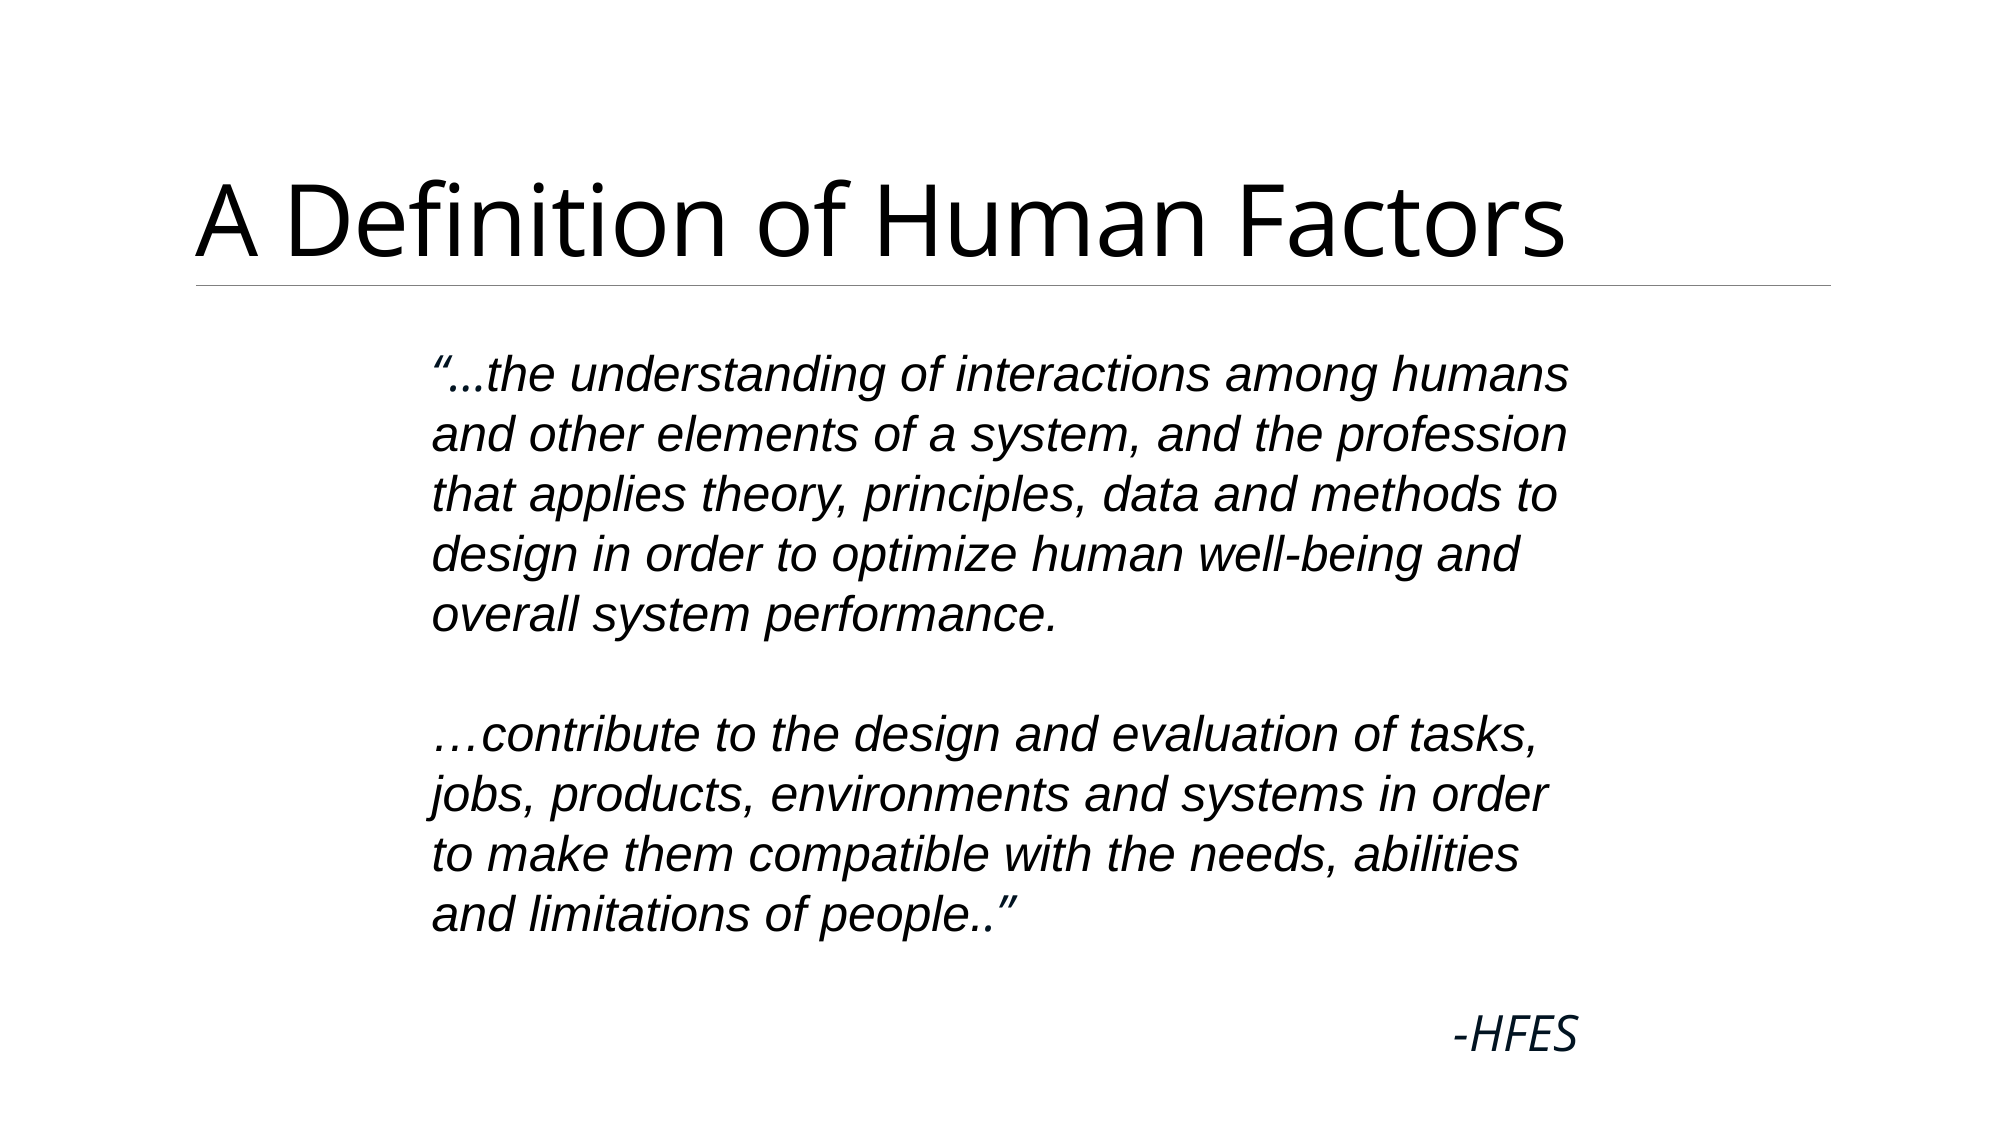

# A Definition of Human Factors
“…the understanding of interactions among humans and other elements of a system, and the profession that applies theory, principles, data and methods to design in order to optimize human well-being and overall system performance.

…contribute to the design and evaluation of tasks, jobs, products, environments and systems in order to make them compatible with the needs, abilities and limitations of people..”

					-HFES